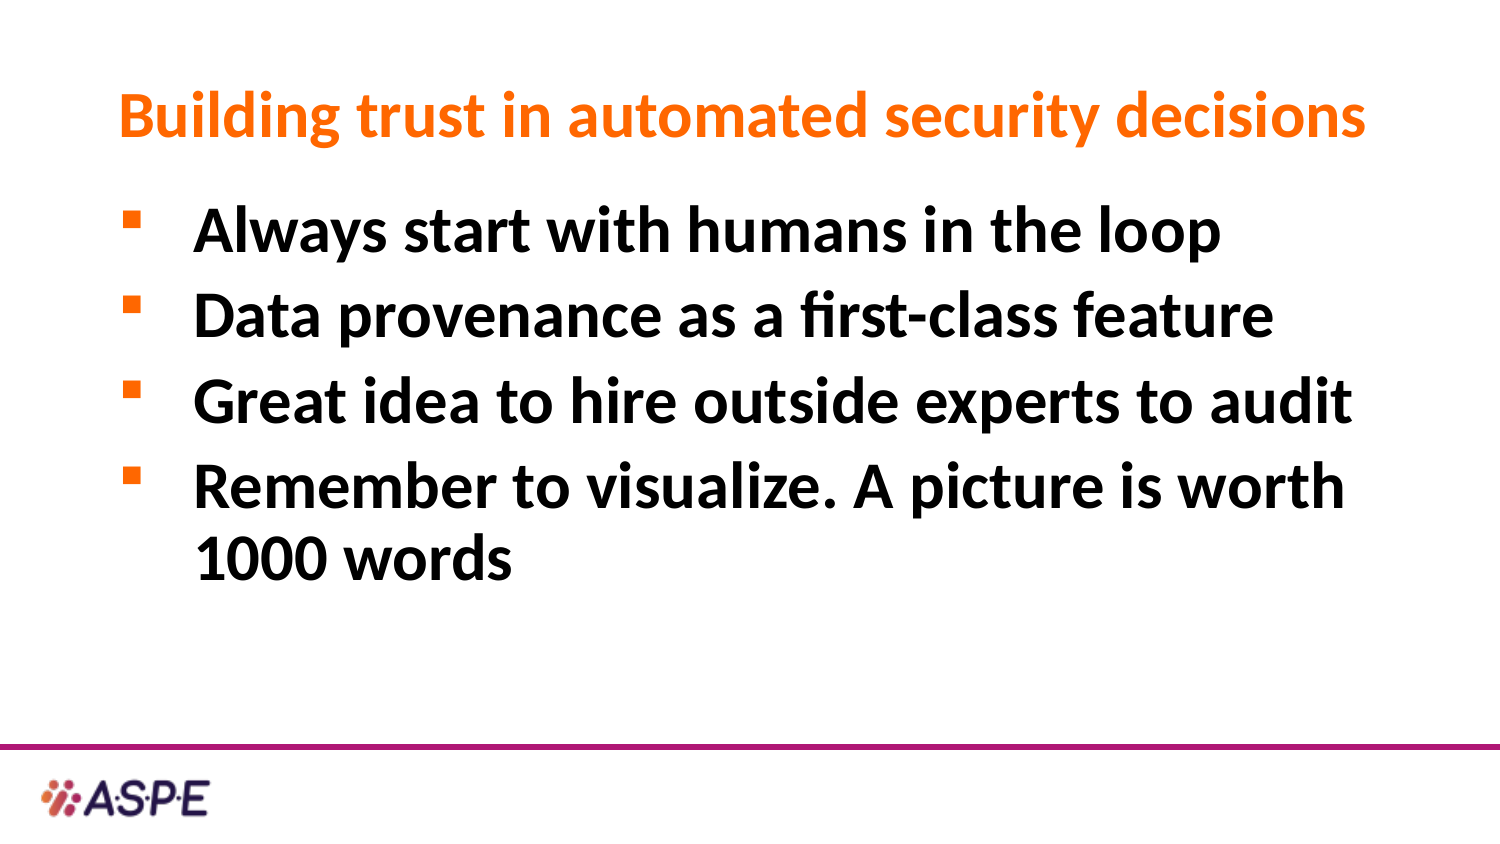

# Building trust in automated security decisions
Always start with humans in the loop
Data provenance as a first-class feature
Great idea to hire outside experts to audit
Remember to visualize. A picture is worth 1000 words